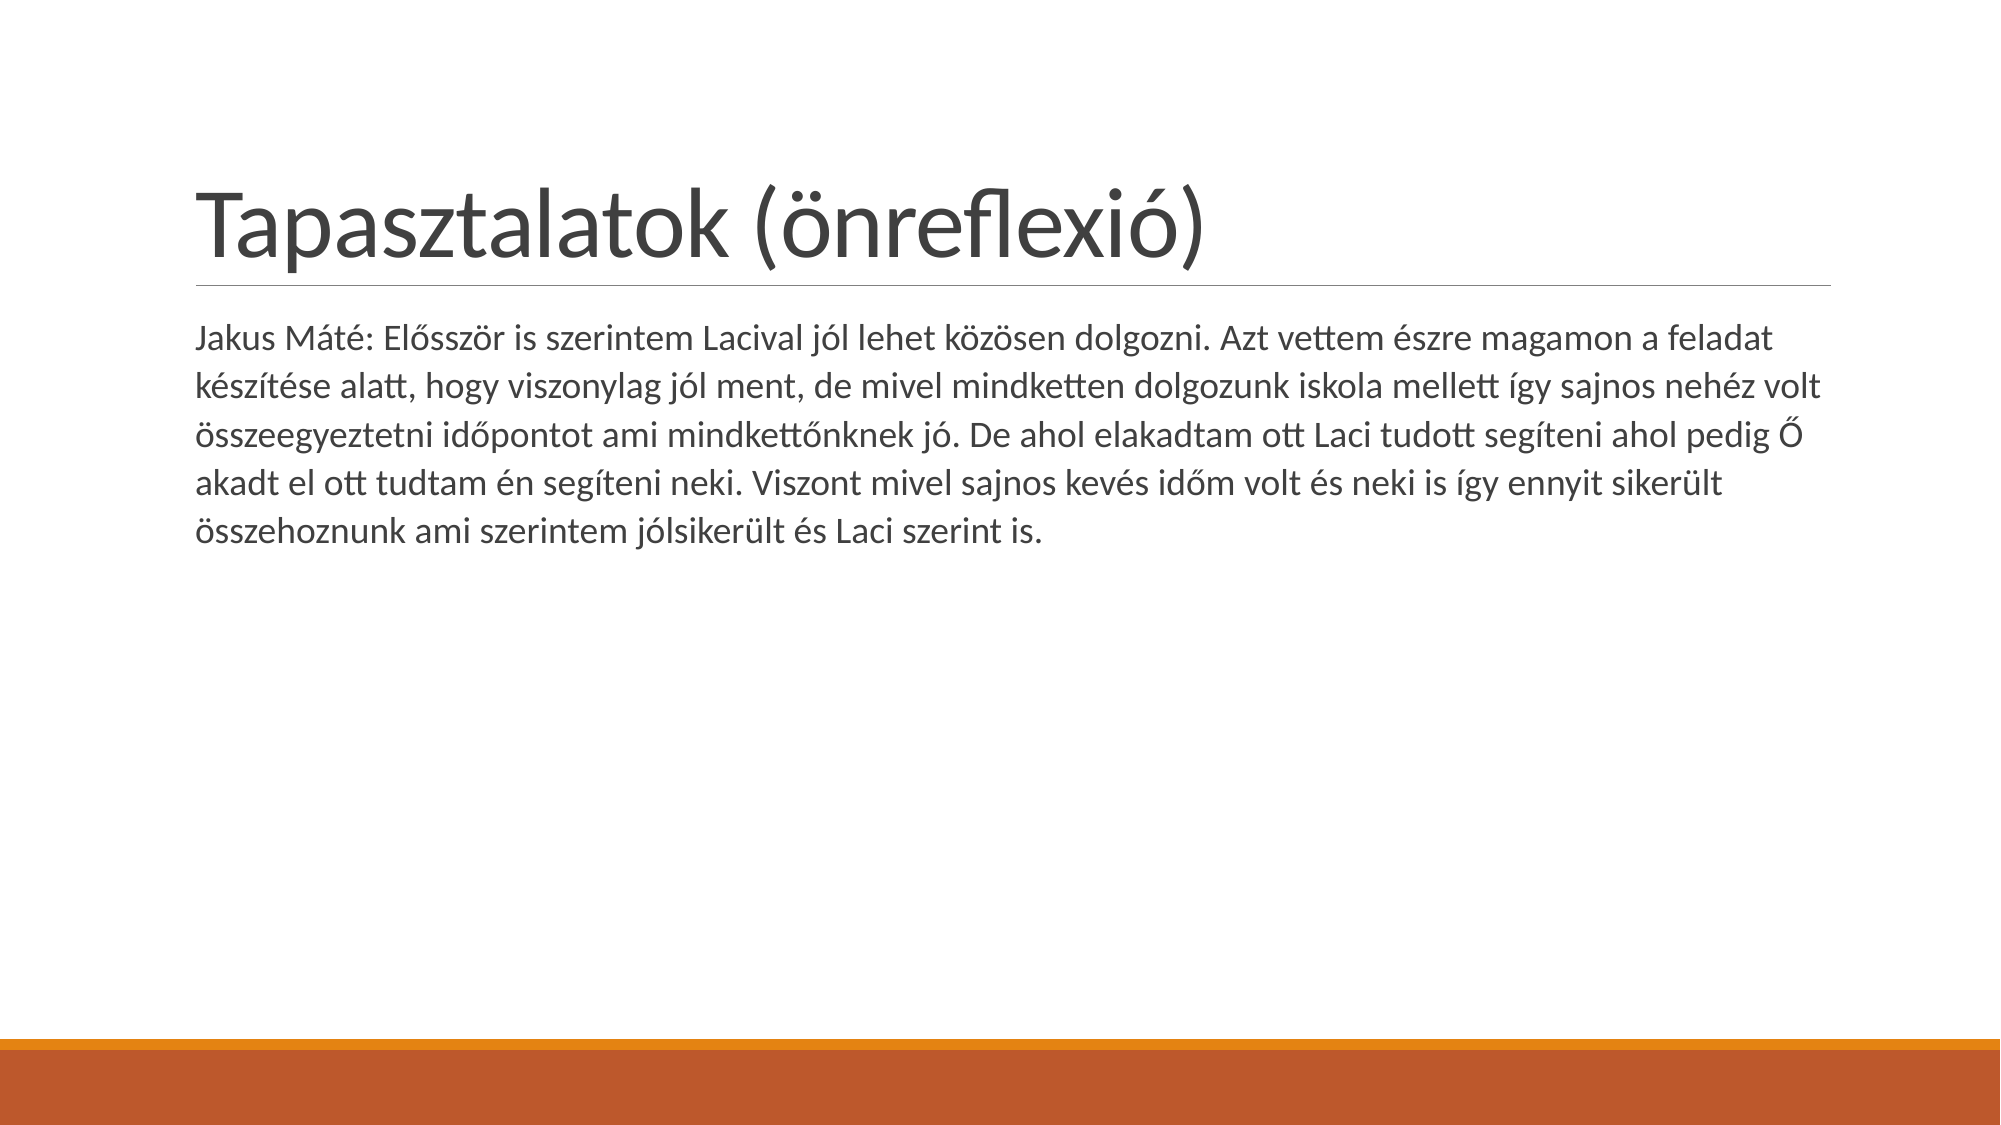

# Tapasztalatok (önreflexió)
Jakus Máté: Elősször is szerintem Lacival jól lehet közösen dolgozni. Azt vettem észre magamon a feladat készítése alatt, hogy viszonylag jól ment, de mivel mindketten dolgozunk iskola mellett így sajnos nehéz volt összeegyeztetni időpontot ami mindkettőnknek jó. De ahol elakadtam ott Laci tudott segíteni ahol pedig Ő akadt el ott tudtam én segíteni neki. Viszont mivel sajnos kevés időm volt és neki is így ennyit sikerült összehoznunk ami szerintem jólsikerült és Laci szerint is.